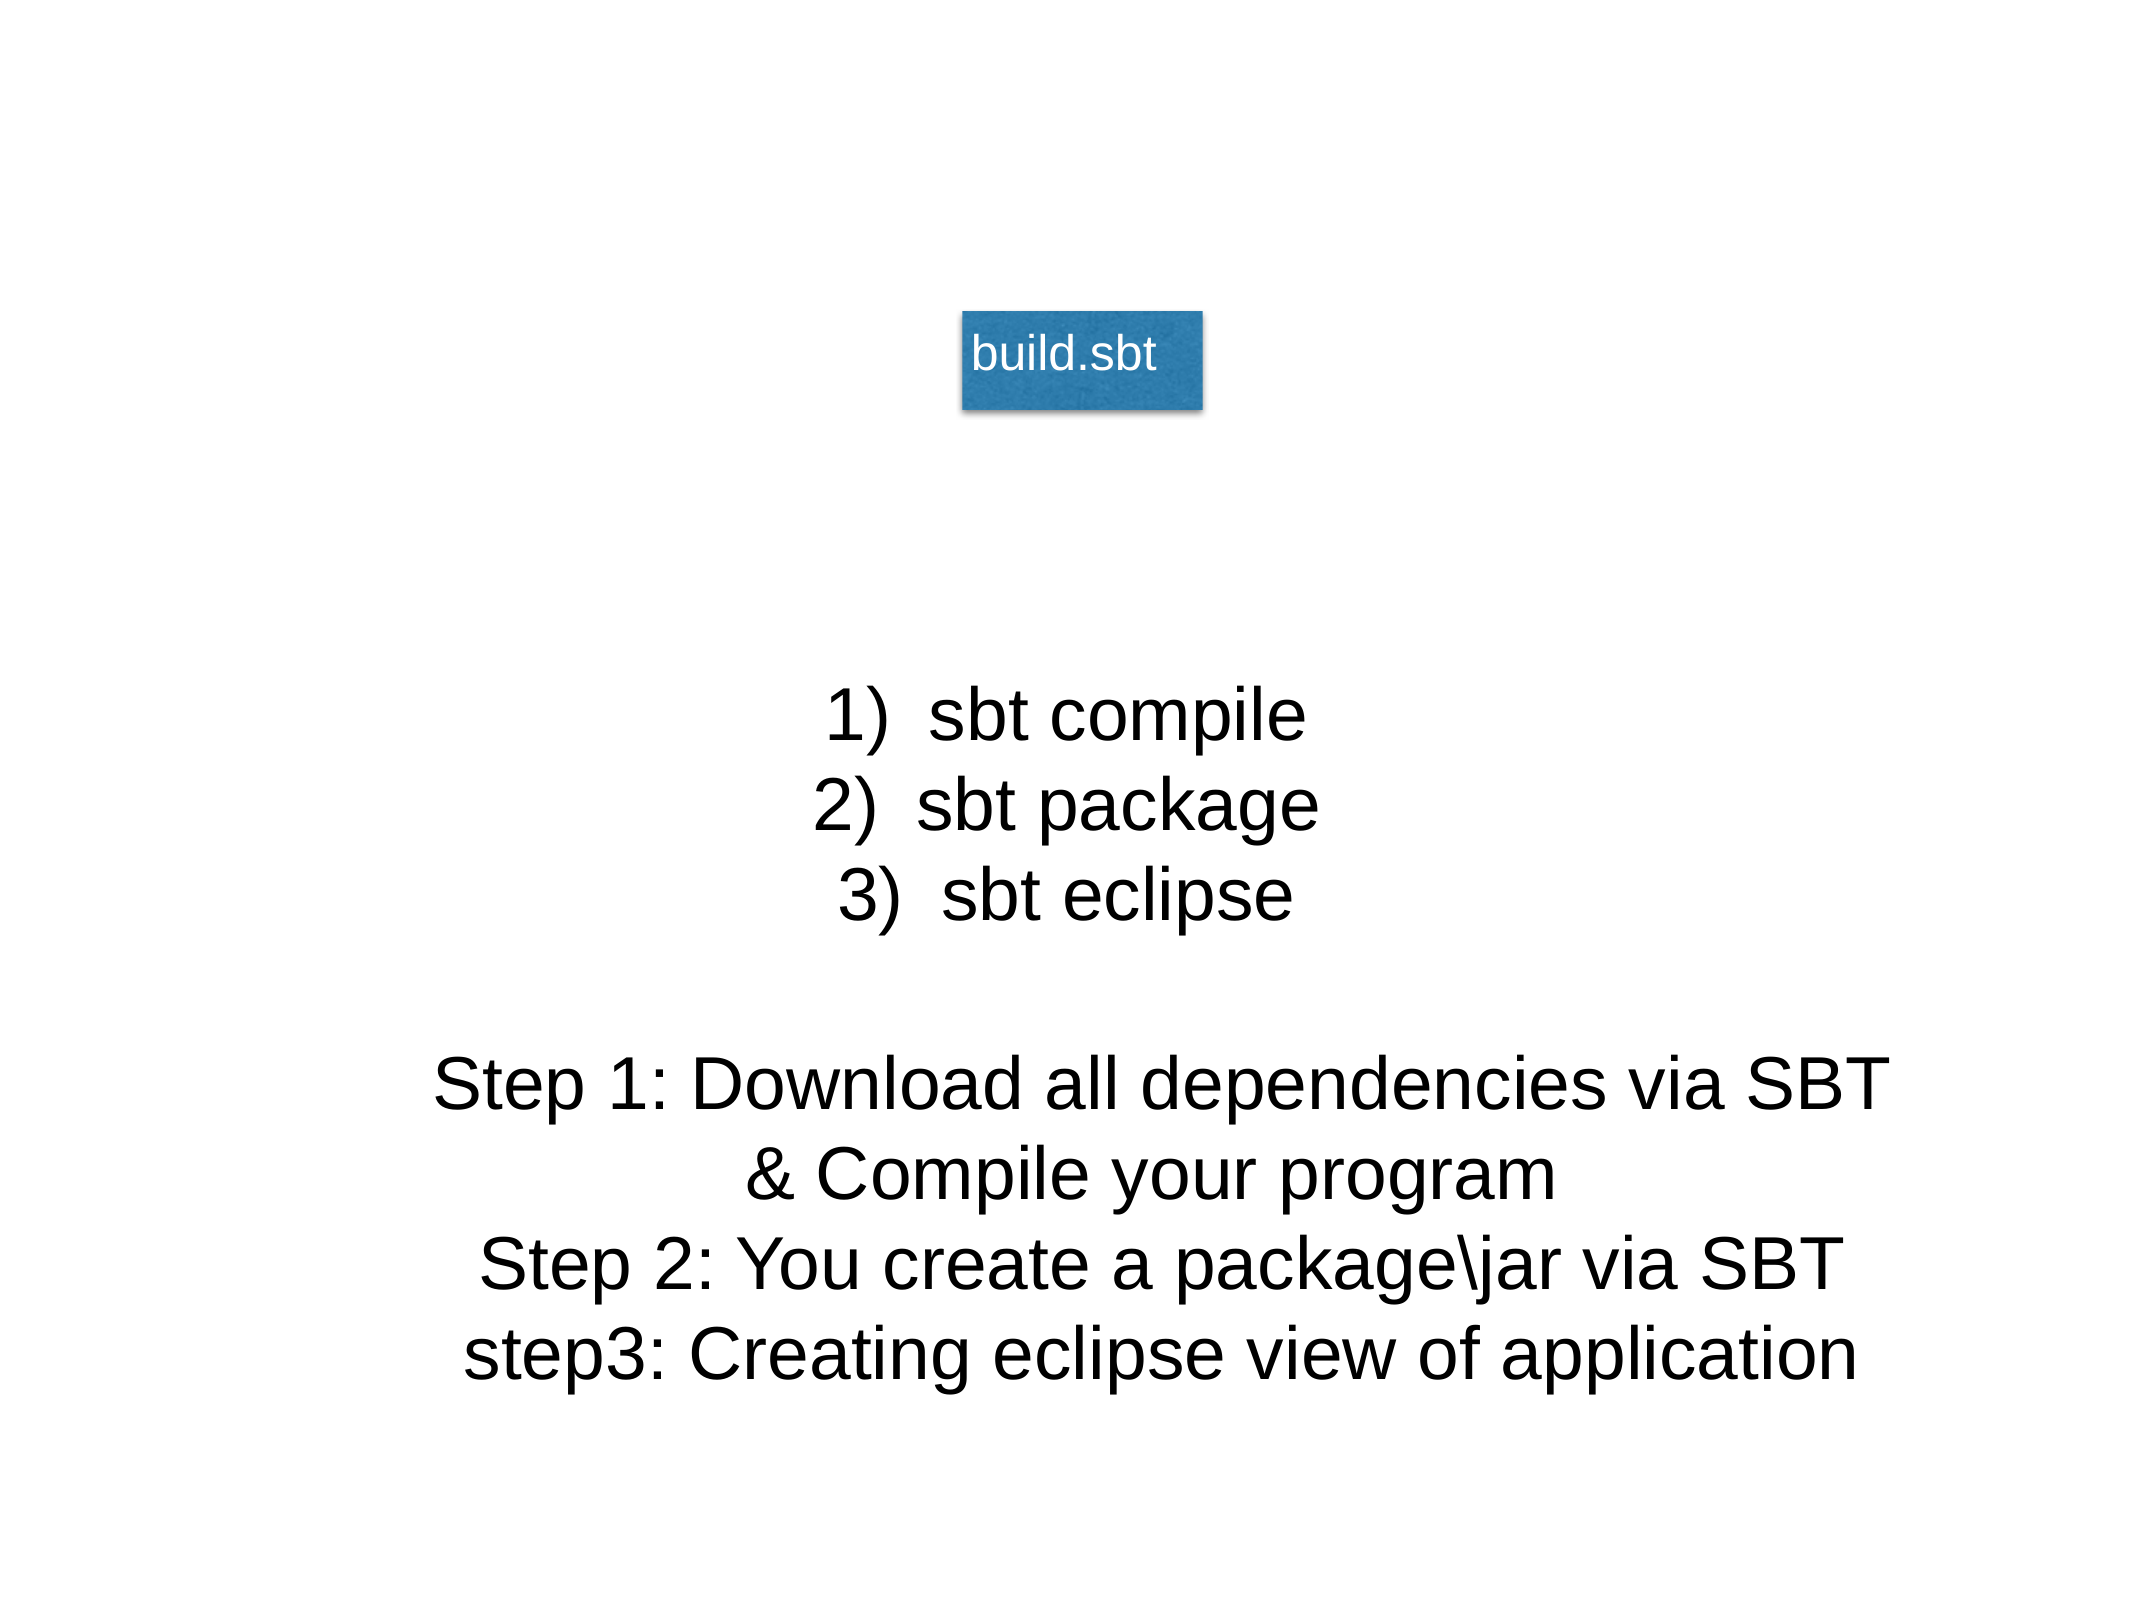

build.sbt
sbt compile
sbt package
sbt eclipse
Step 1: Download all dependencies via SBT
& Compile your program
Step 2: You create a package\jar via SBT
step3: Creating eclipse view of application